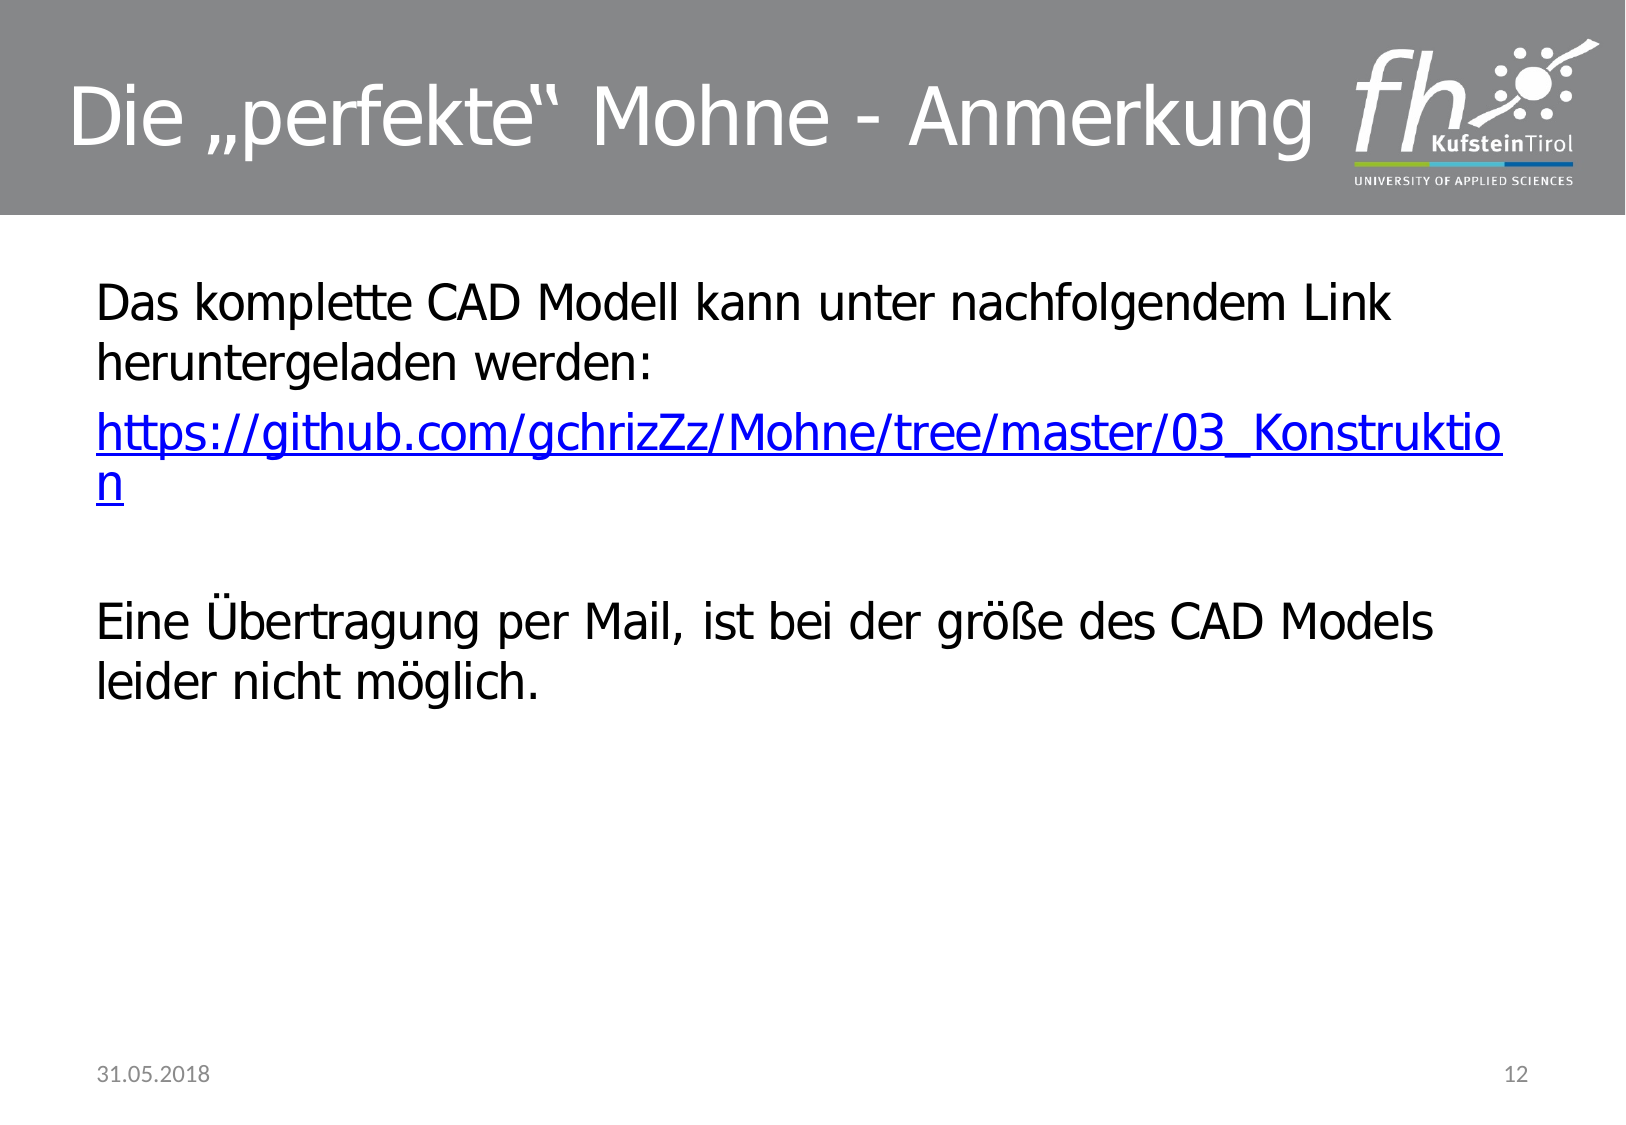

Die „perfekte“ Mohne - Anmerkung
Das komplette CAD Modell kann unter nachfolgendem Link heruntergeladen werden:
https://github.com/gchrizZz/Mohne/tree/master/03_Konstruktion

Eine Übertragung per Mail, ist bei der größe des CAD Models leider nicht möglich.
31.05.2018
12